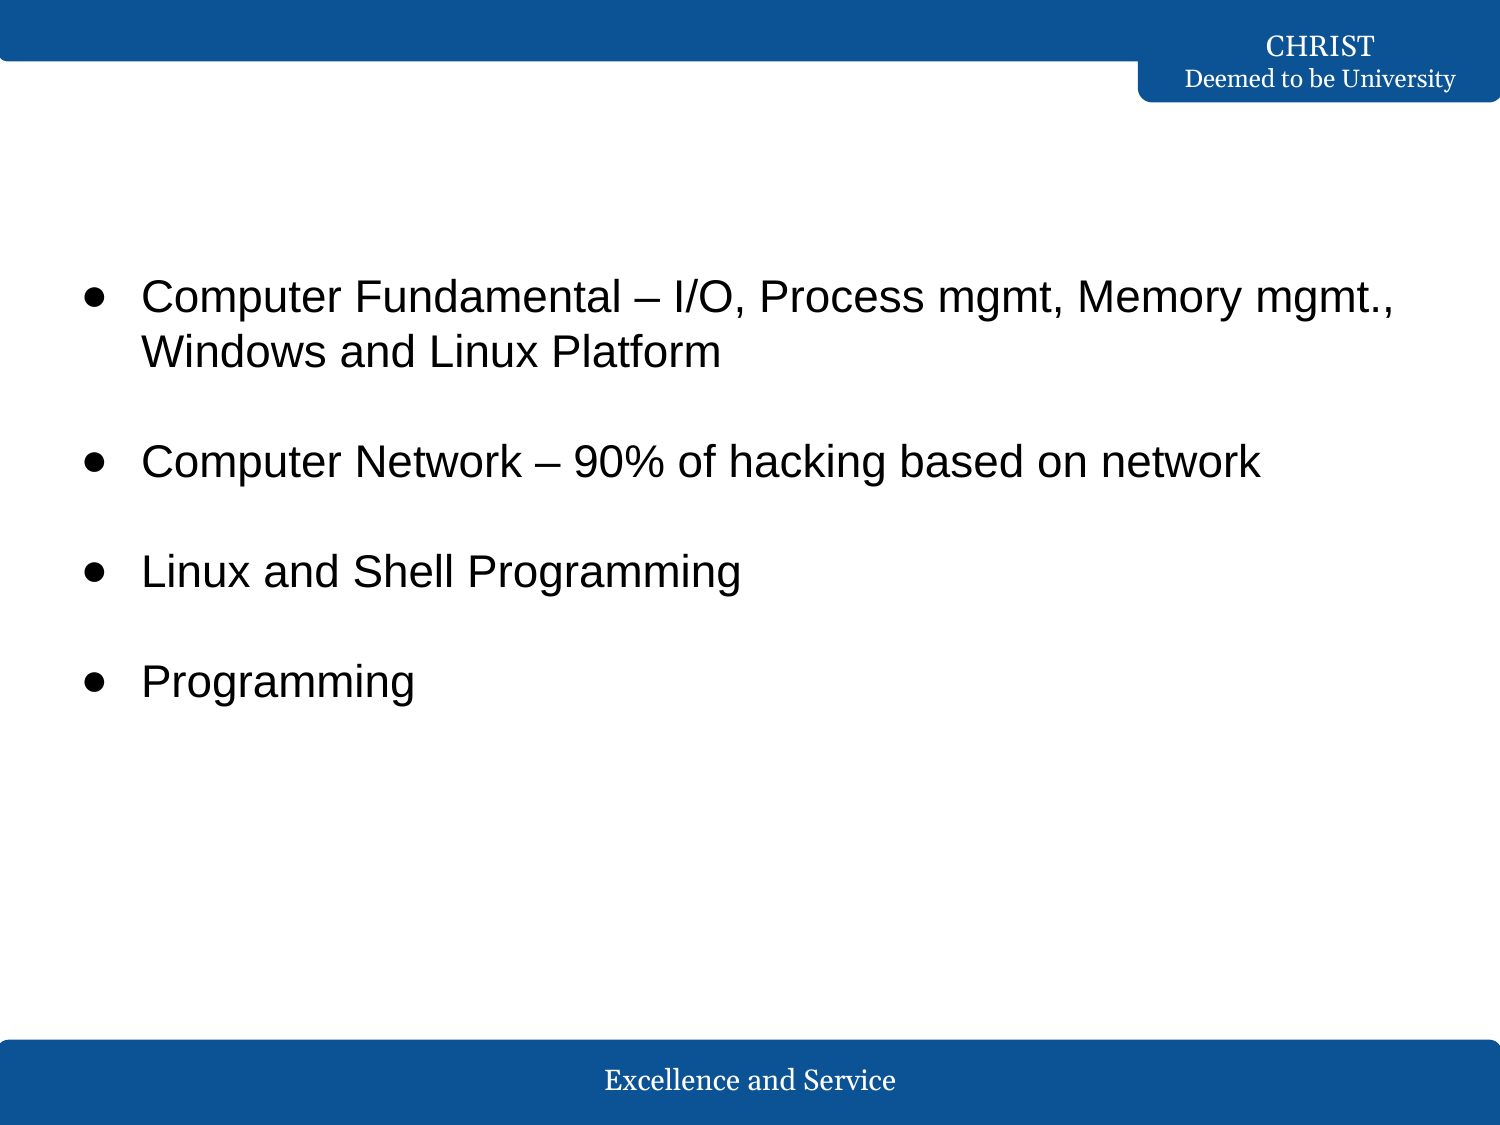

#
Computer Fundamental – I/O, Process mgmt, Memory mgmt., Windows and Linux Platform

Computer Network – 90% of hacking based on network

Linux and Shell Programming

Programming